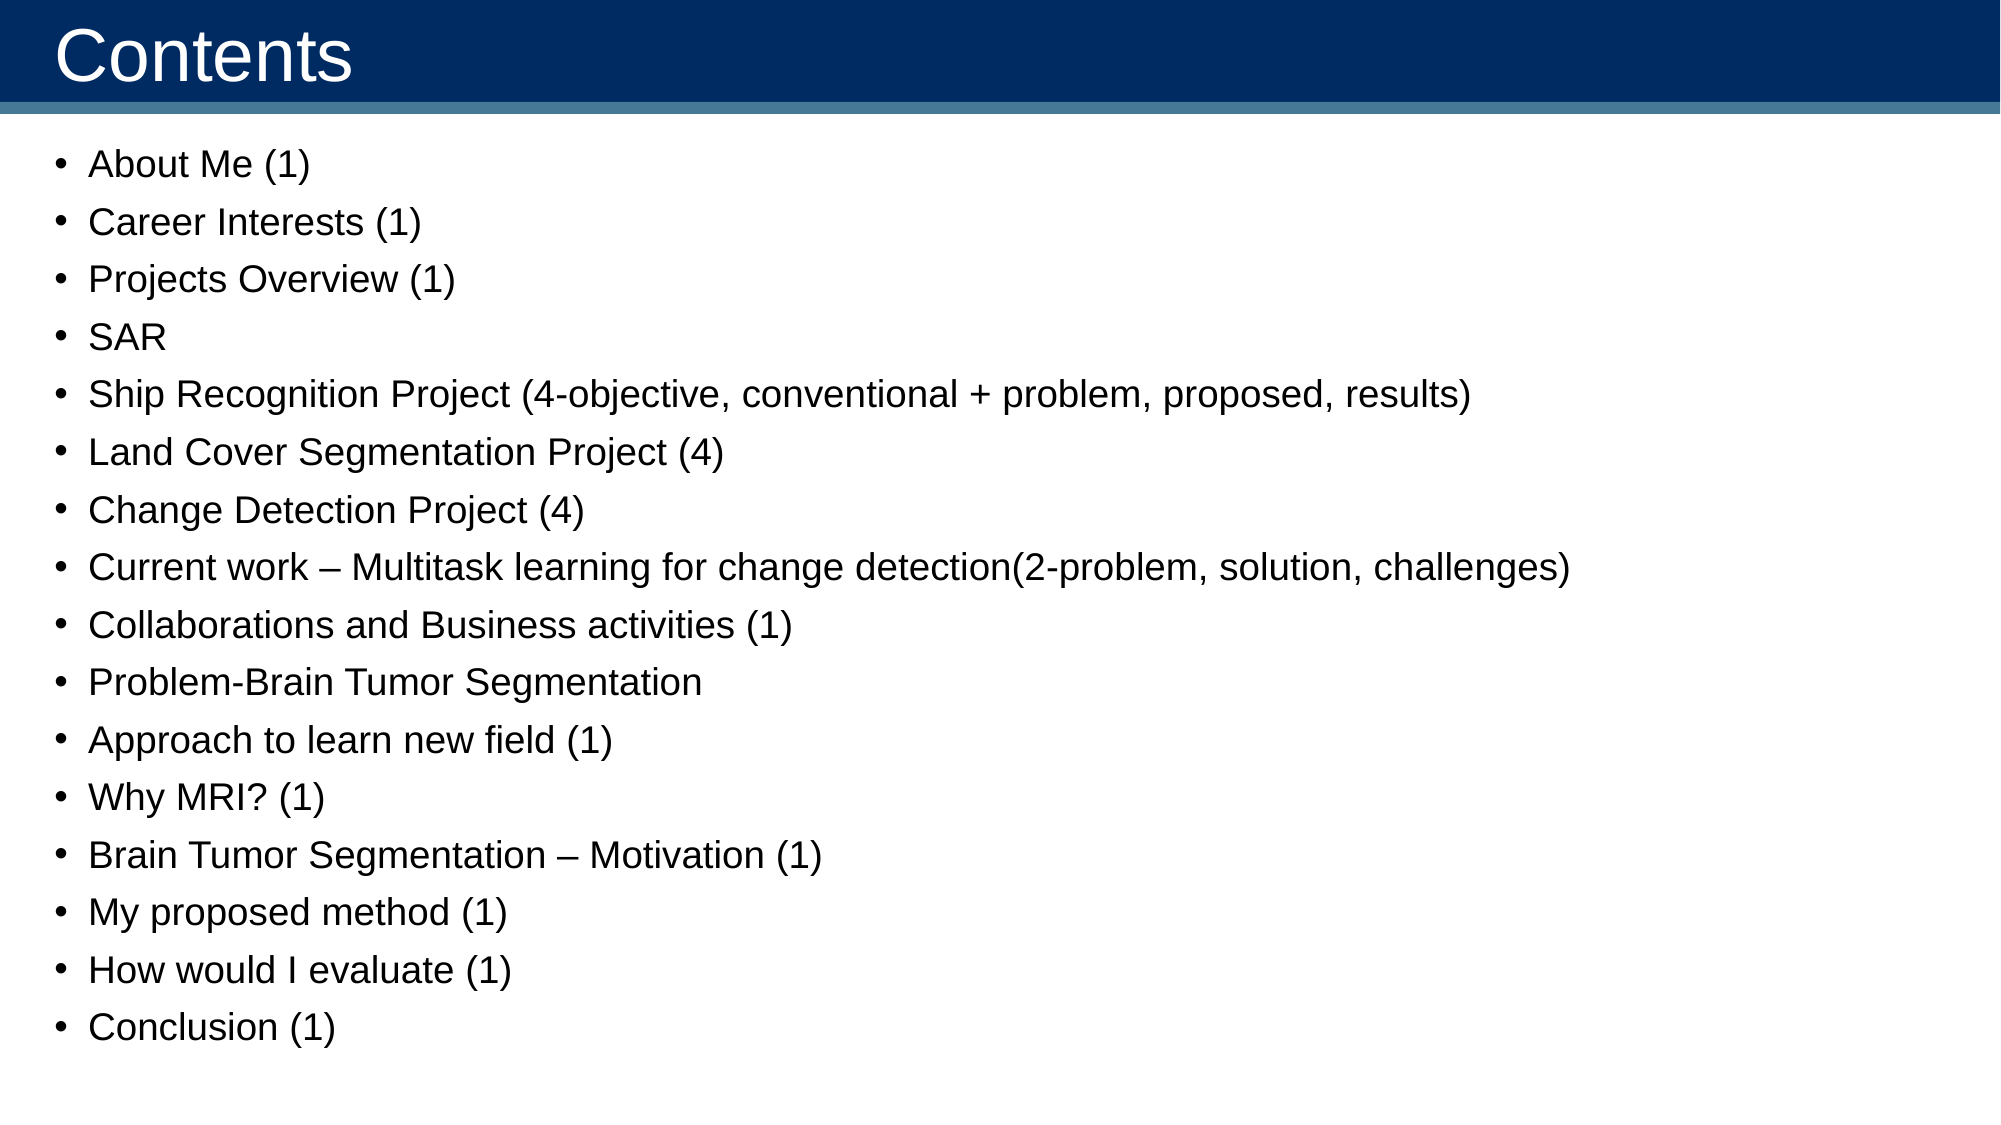

# Contents
About Me (1)
Career Interests (1)
Projects Overview (1)
SAR
Ship Recognition Project (4-objective, conventional + problem, proposed, results)
Land Cover Segmentation Project (4)
Change Detection Project (4)
Current work – Multitask learning for change detection(2-problem, solution, challenges)
Collaborations and Business activities (1)
Problem-Brain Tumor Segmentation
Approach to learn new field (1)
Why MRI? (1)
Brain Tumor Segmentation – Motivation (1)
My proposed method (1)
How would I evaluate (1)
Conclusion (1)